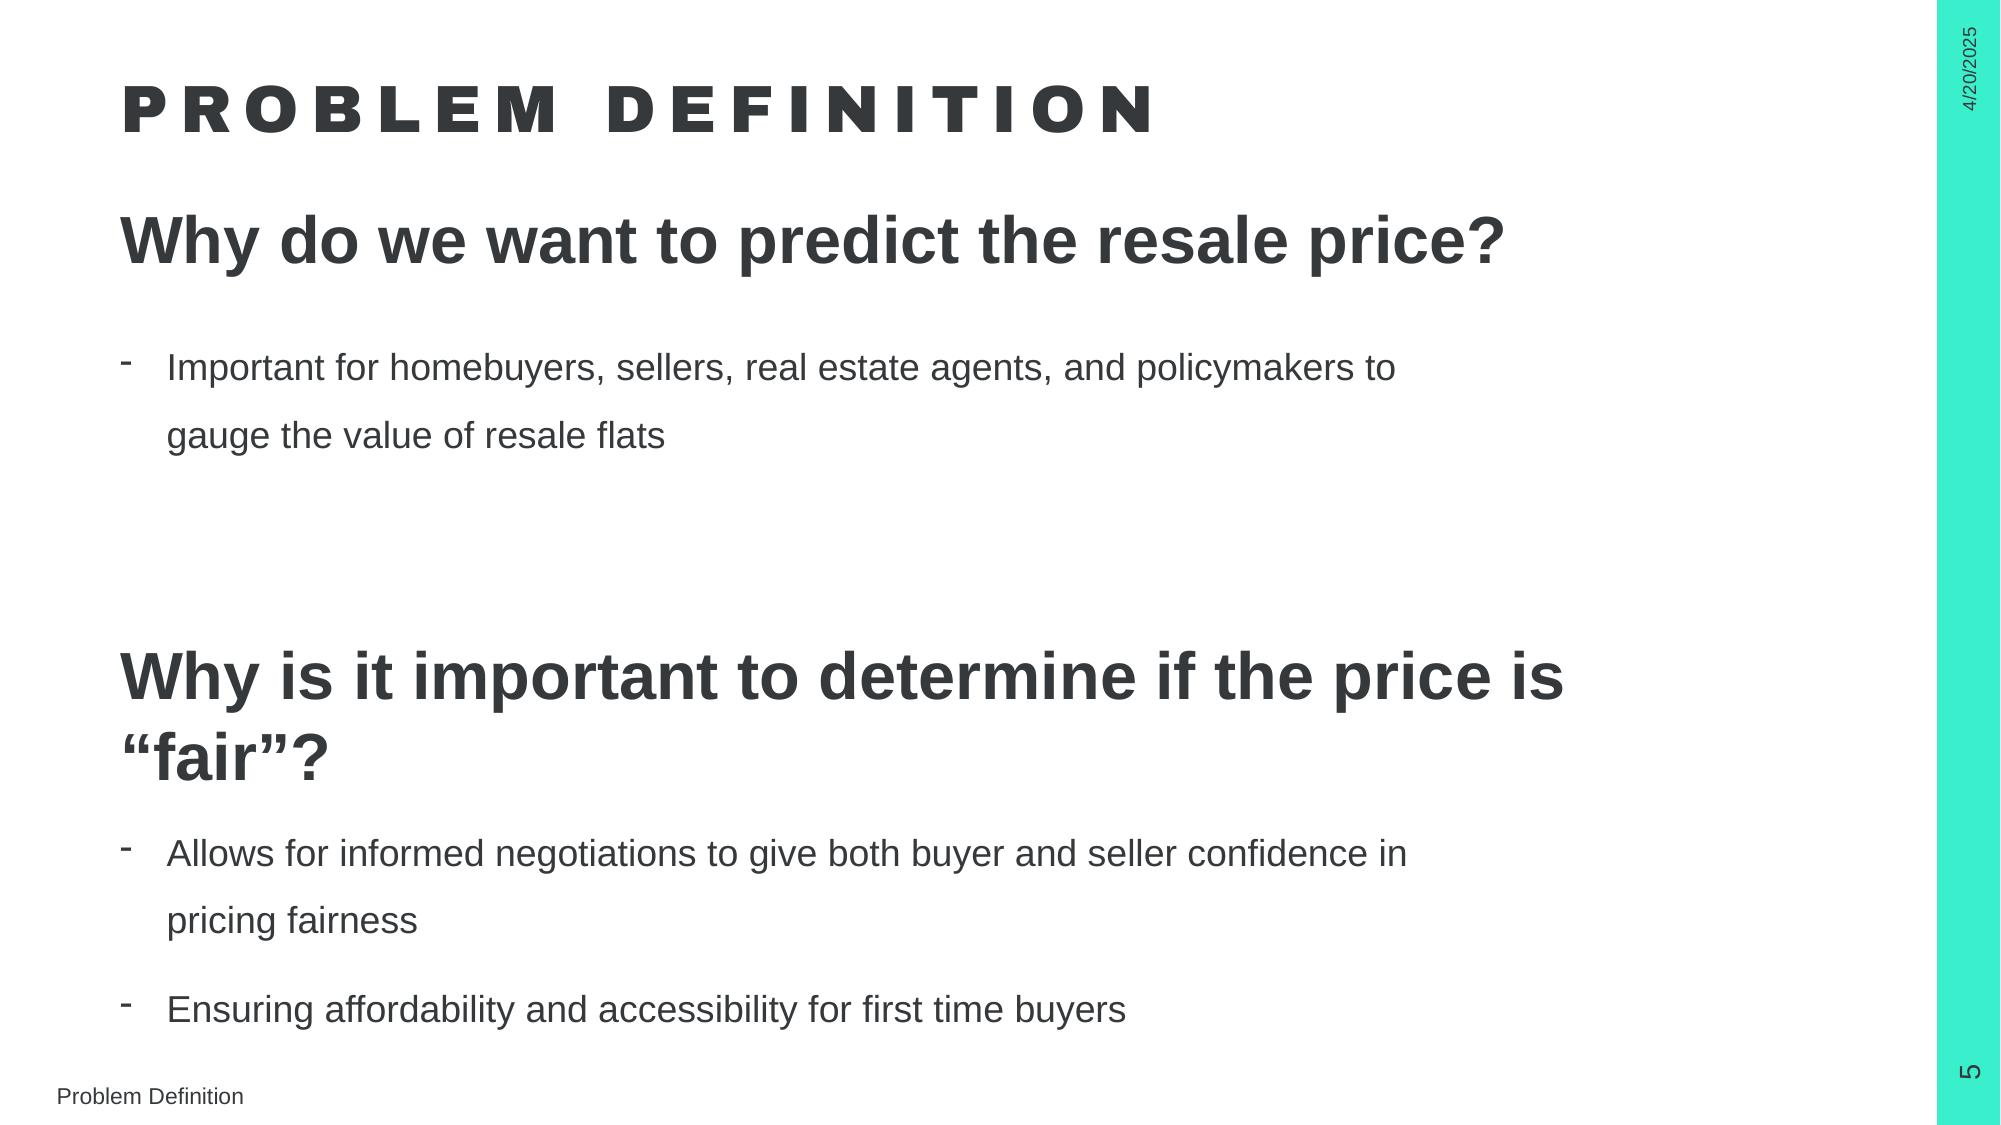

4/20/2025
# Problem definition
Why do we want to predict the resale price?
Important for homebuyers, sellers, real estate agents, and policymakers to gauge the value of resale flats

Why is it important to determine if the price is “fair”?

Allows for informed negotiations to give both buyer and seller confidence in pricing fairness
Ensuring affordability and accessibility for first time buyers
5
Problem Definition